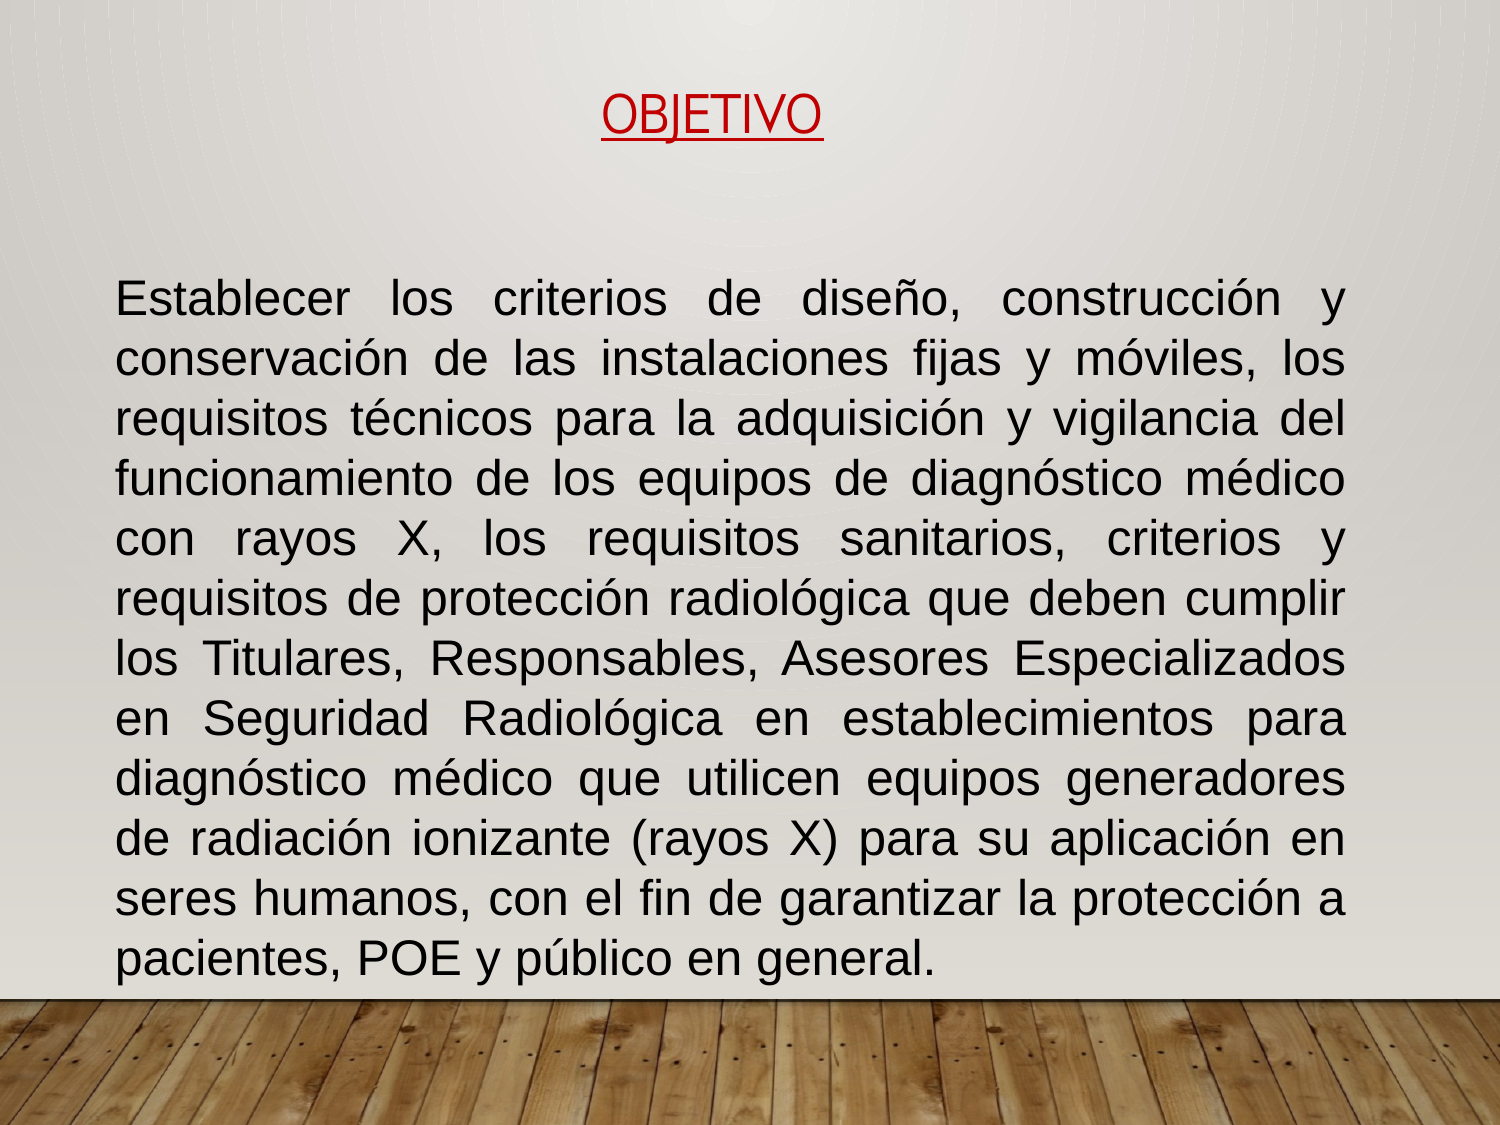

OBJETIVO
Establecer los criterios de diseño, construcción y conservación de las instalaciones fijas y móviles, los requisitos técnicos para la adquisición y vigilancia del funcionamiento de los equipos de diagnóstico médico con rayos X, los requisitos sanitarios, criterios y requisitos de protección radiológica que deben cumplir los Titulares, Responsables, Asesores Especializados en Seguridad Radiológica en establecimientos para diagnóstico médico que utilicen equipos generadores de radiación ionizante (rayos X) para su aplicación en seres humanos, con el fin de garantizar la protección a pacientes, POE y público en general.